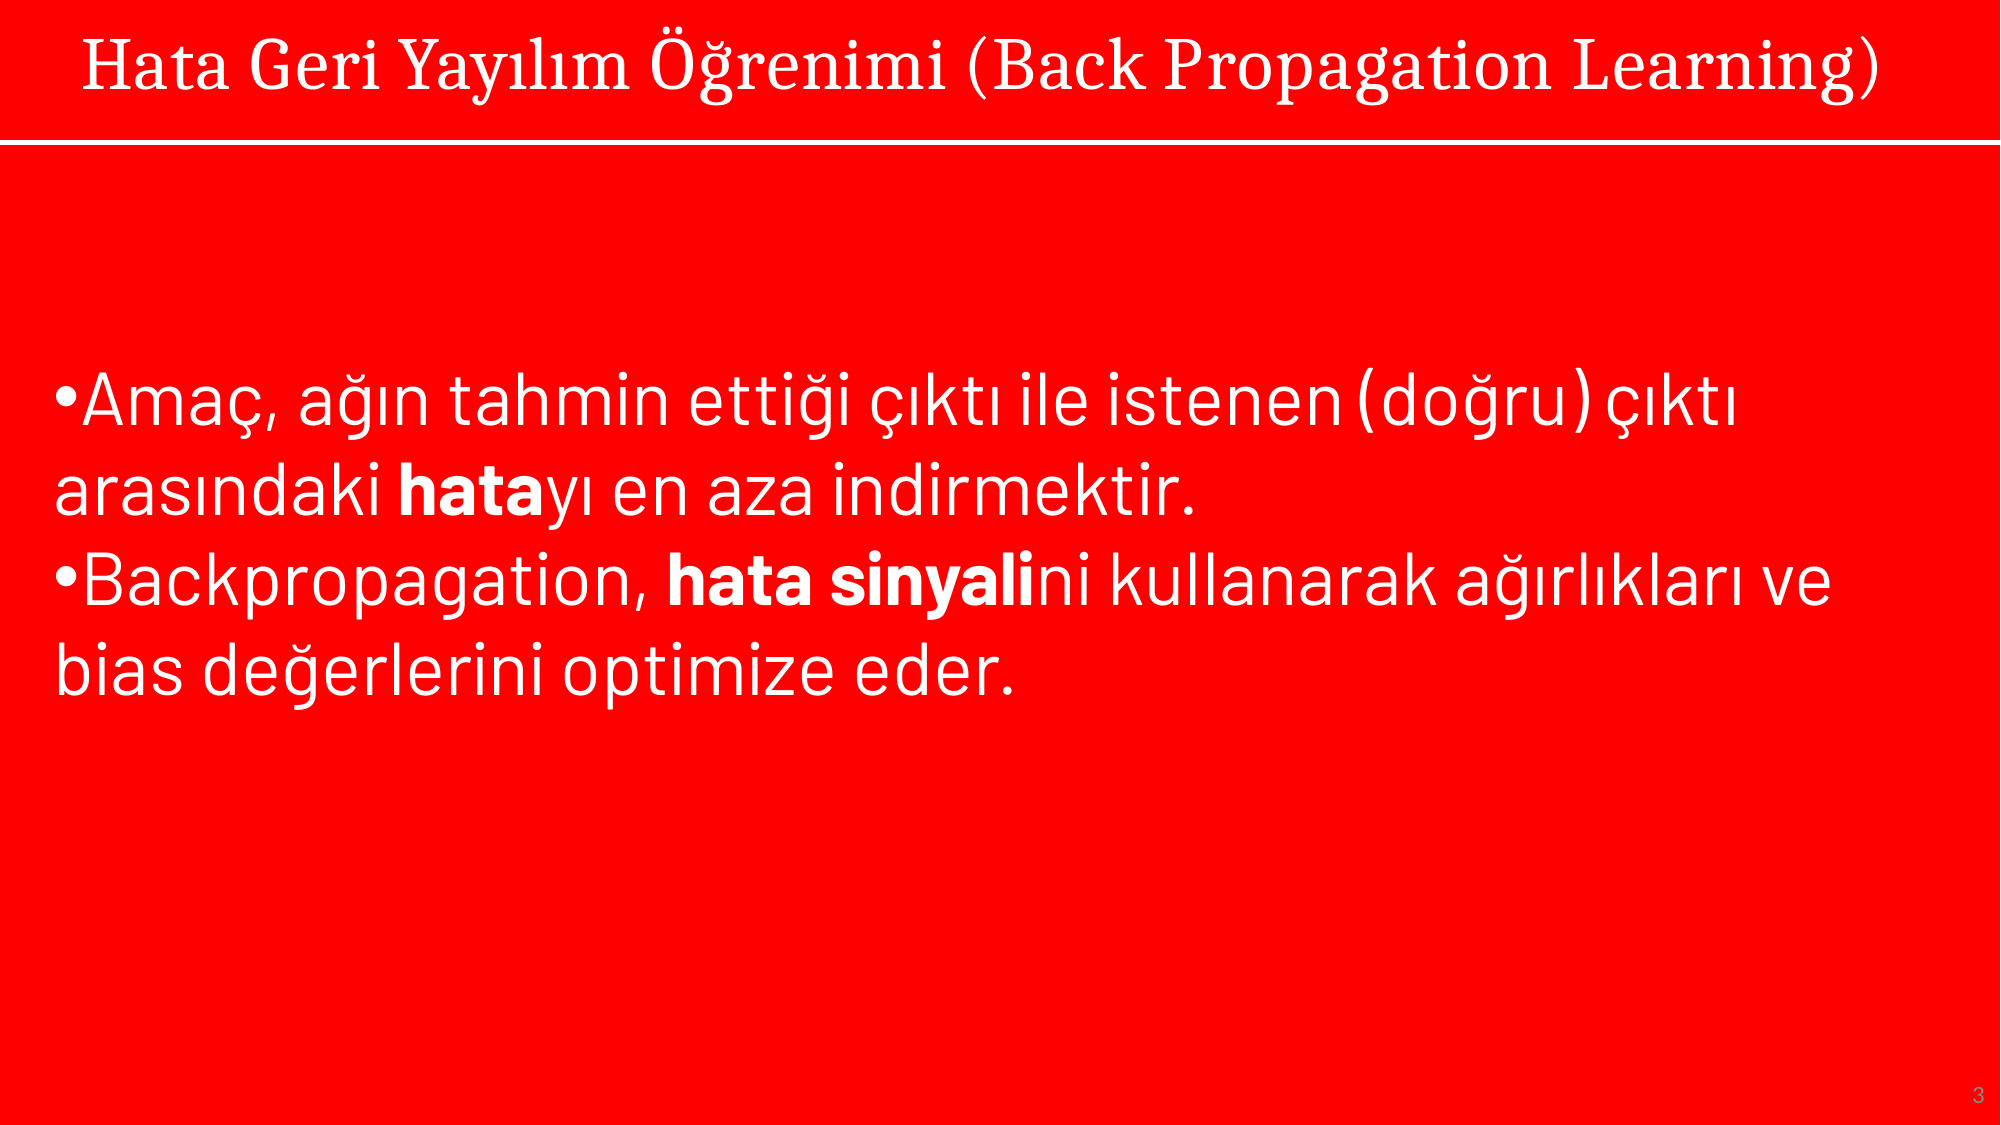

# Hata Geri Yayılım Öğrenimi (Back Propagation Learning)

Amaç, ağın tahmin ettiği çıktı ile istenen (doğru) çıktı arasındaki hatayı en aza indirmektir.
Backpropagation, hata sinyalini kullanarak ağırlıkları ve bias değerlerini optimize eder.

3